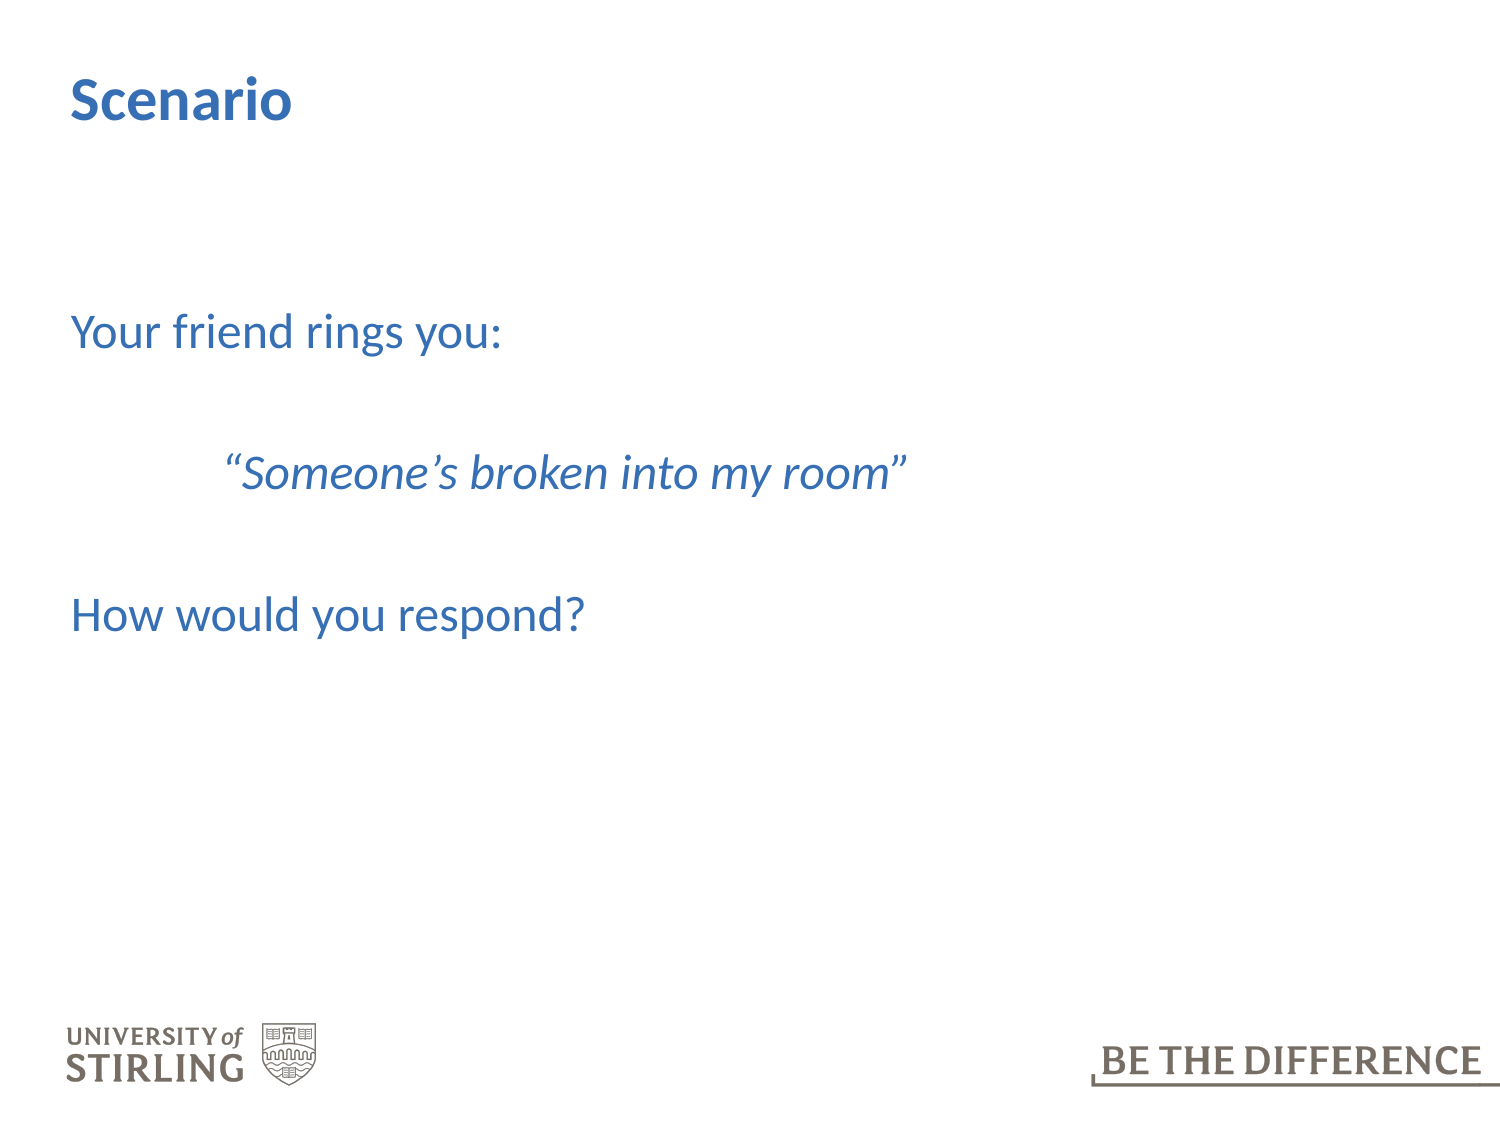

# Scenario
Your friend rings you:

	“Someone’s broken into my room”

How would you respond?